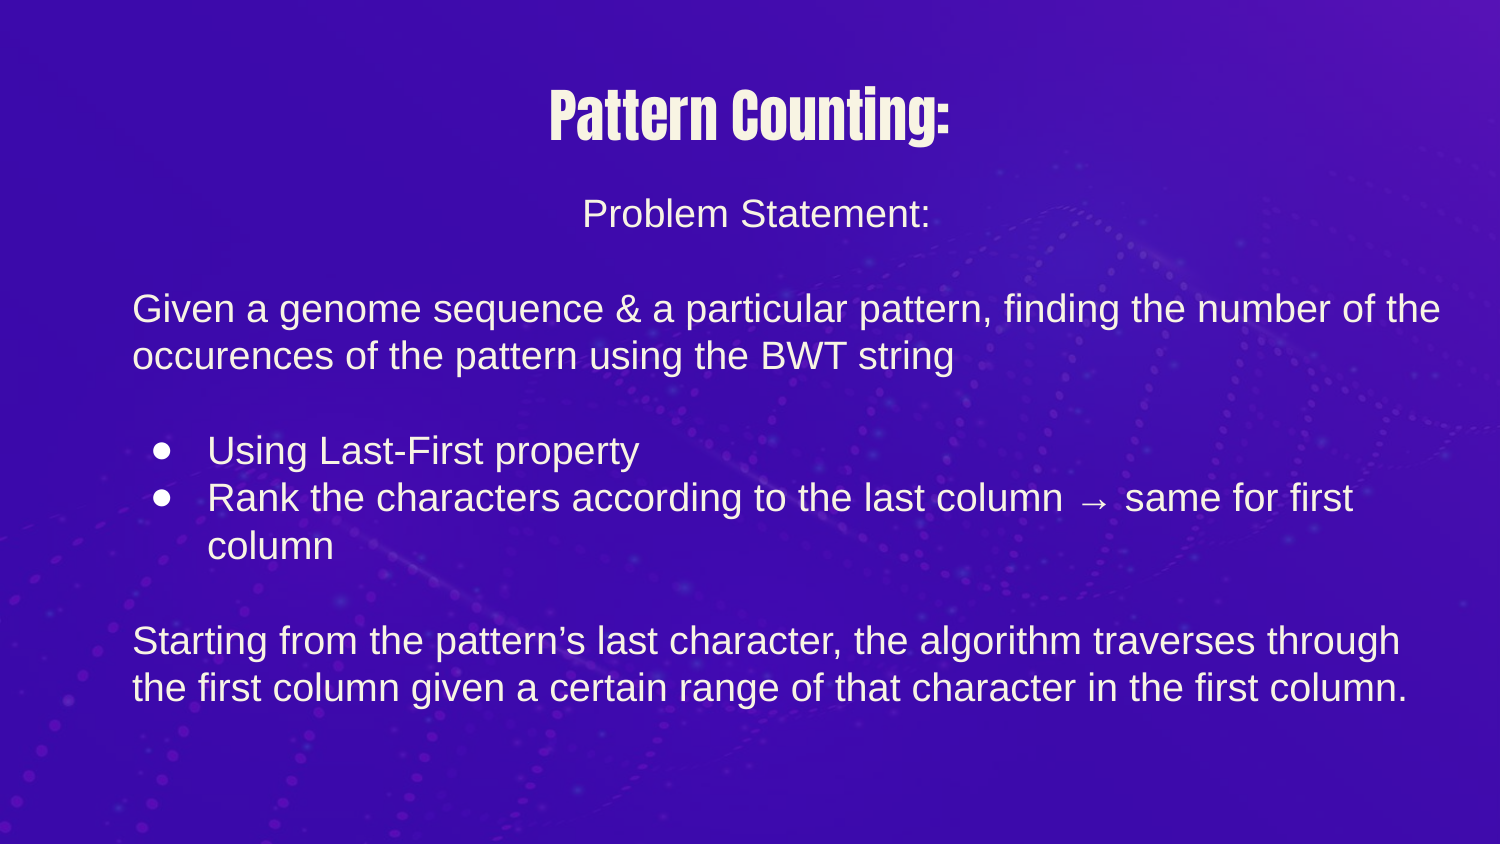

# Pattern Counting:
Problem Statement:

Given a genome sequence & a particular pattern, finding the number of the occurences of the pattern using the BWT string

Using Last-First property
Rank the characters according to the last column → same for first column

Starting from the pattern’s last character, the algorithm traverses through the first column given a certain range of that character in the first column.